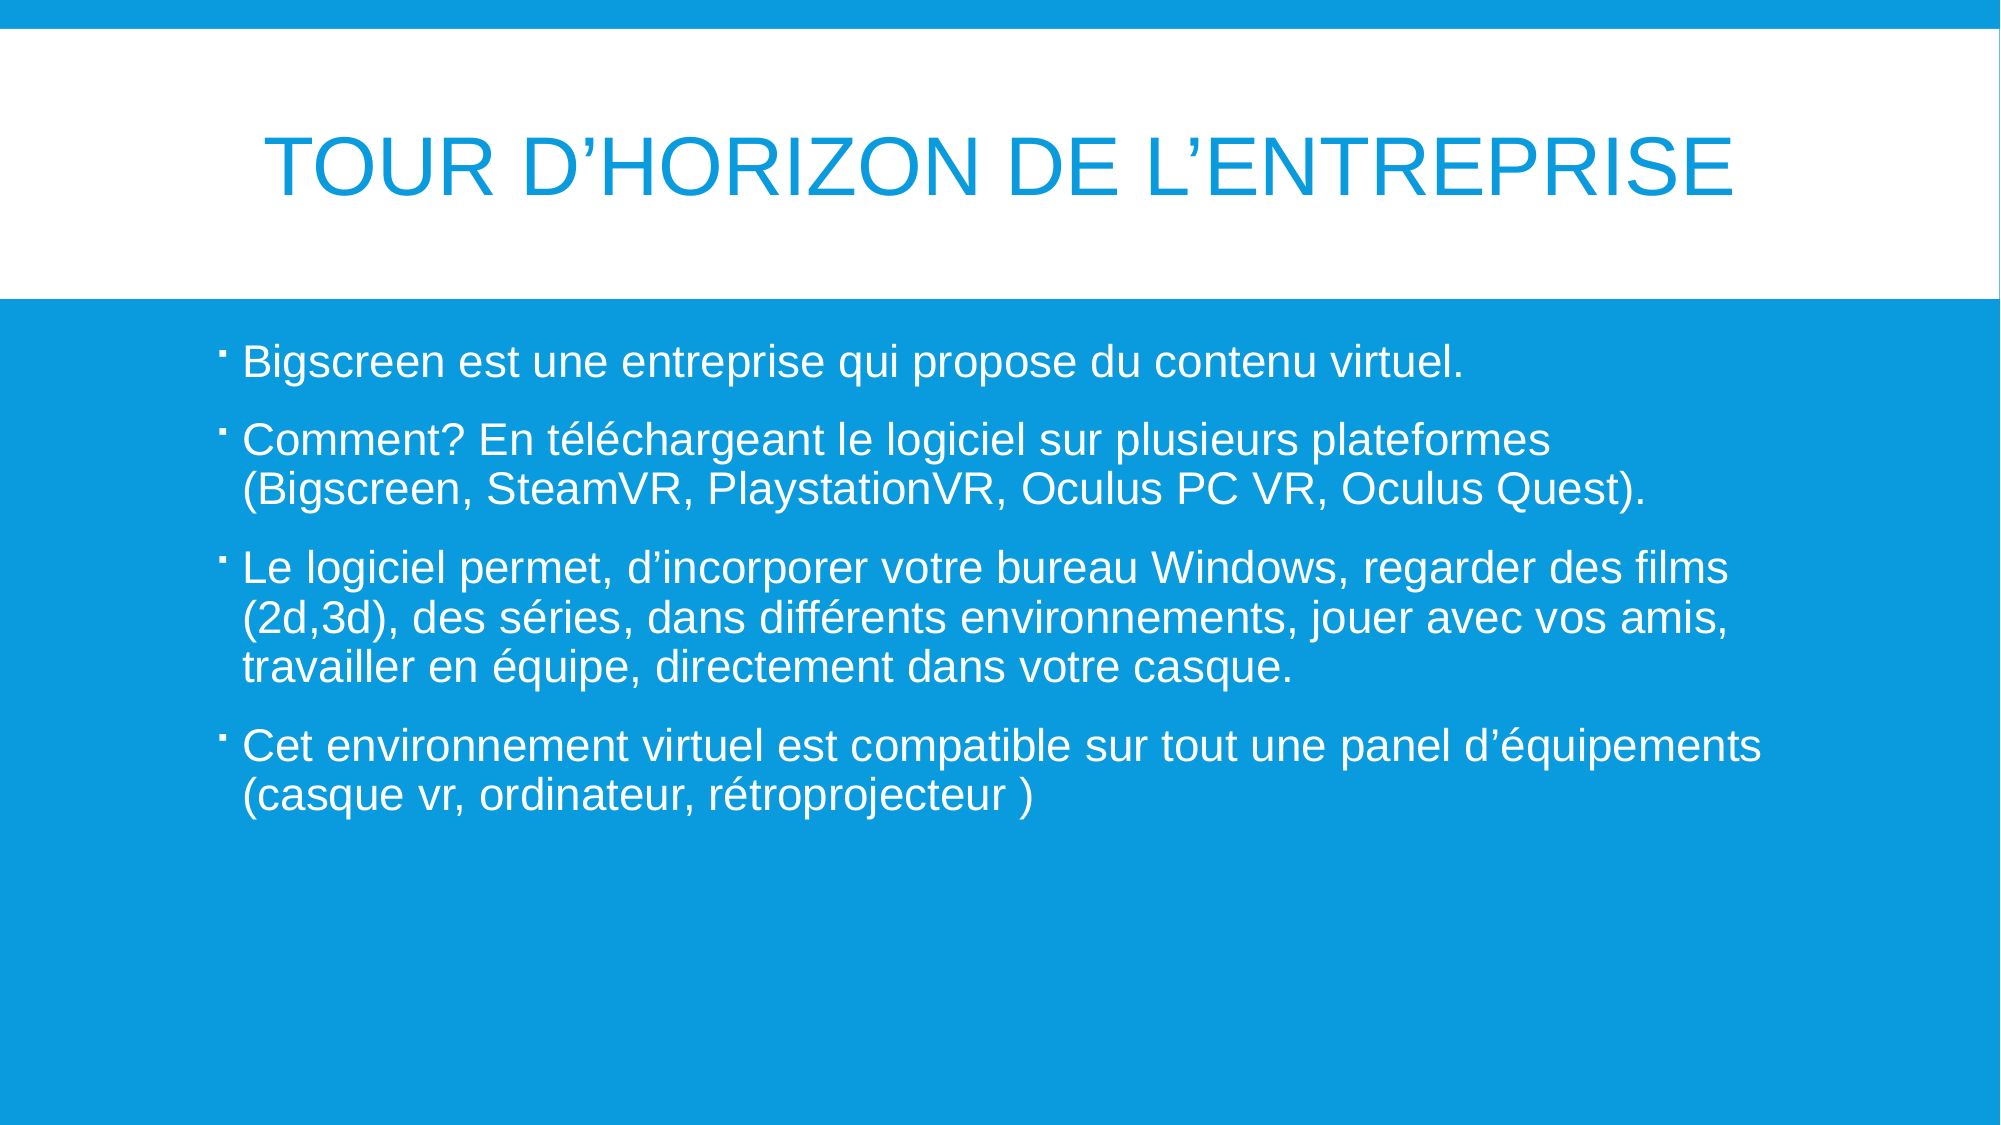

# Tour d’horizon de l’entreprise
Bigscreen est une entreprise qui propose du contenu virtuel.
Comment? En téléchargeant le logiciel sur plusieurs plateformes (Bigscreen, SteamVR, PlaystationVR, Oculus PC VR, Oculus Quest).
Le logiciel permet, d’incorporer votre bureau Windows, regarder des films (2d,3d), des séries, dans différents environnements, jouer avec vos amis, travailler en équipe, directement dans votre casque.
Cet environnement virtuel est compatible sur tout une panel d’équipements (casque vr, ordinateur, rétroprojecteur )